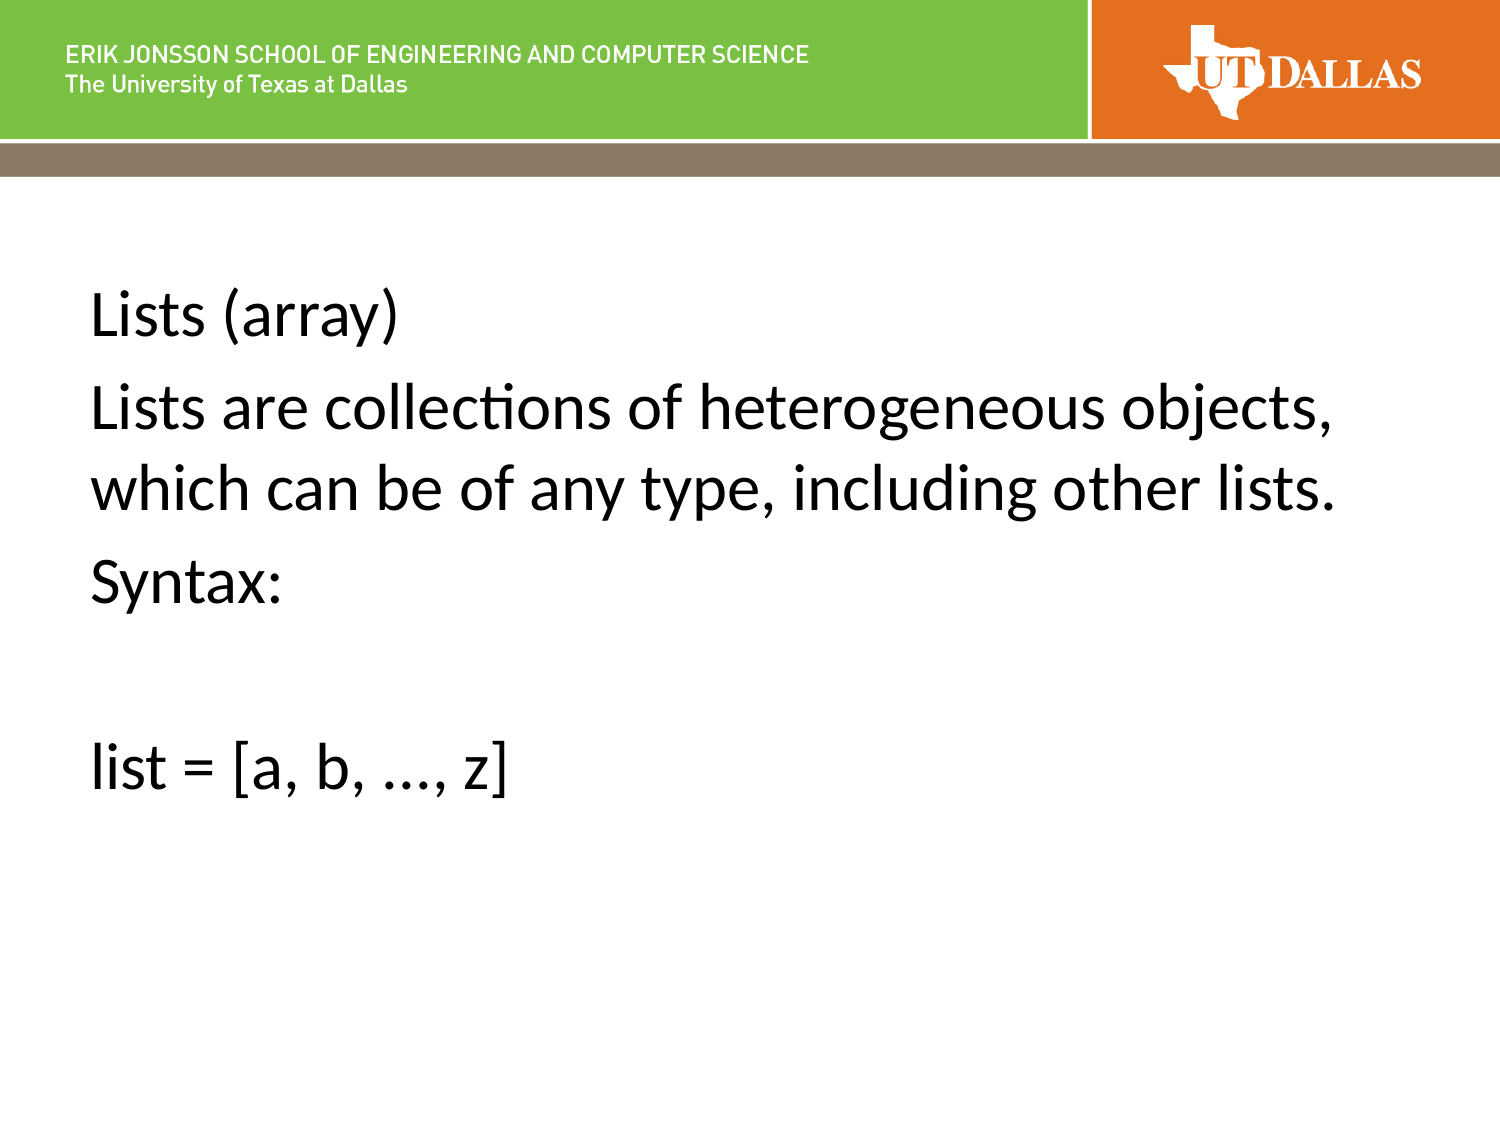

Lists (array)
Lists are collections of heterogeneous objects, which can be of any type, including other lists.
Syntax:

list = [a, b, ..., z]